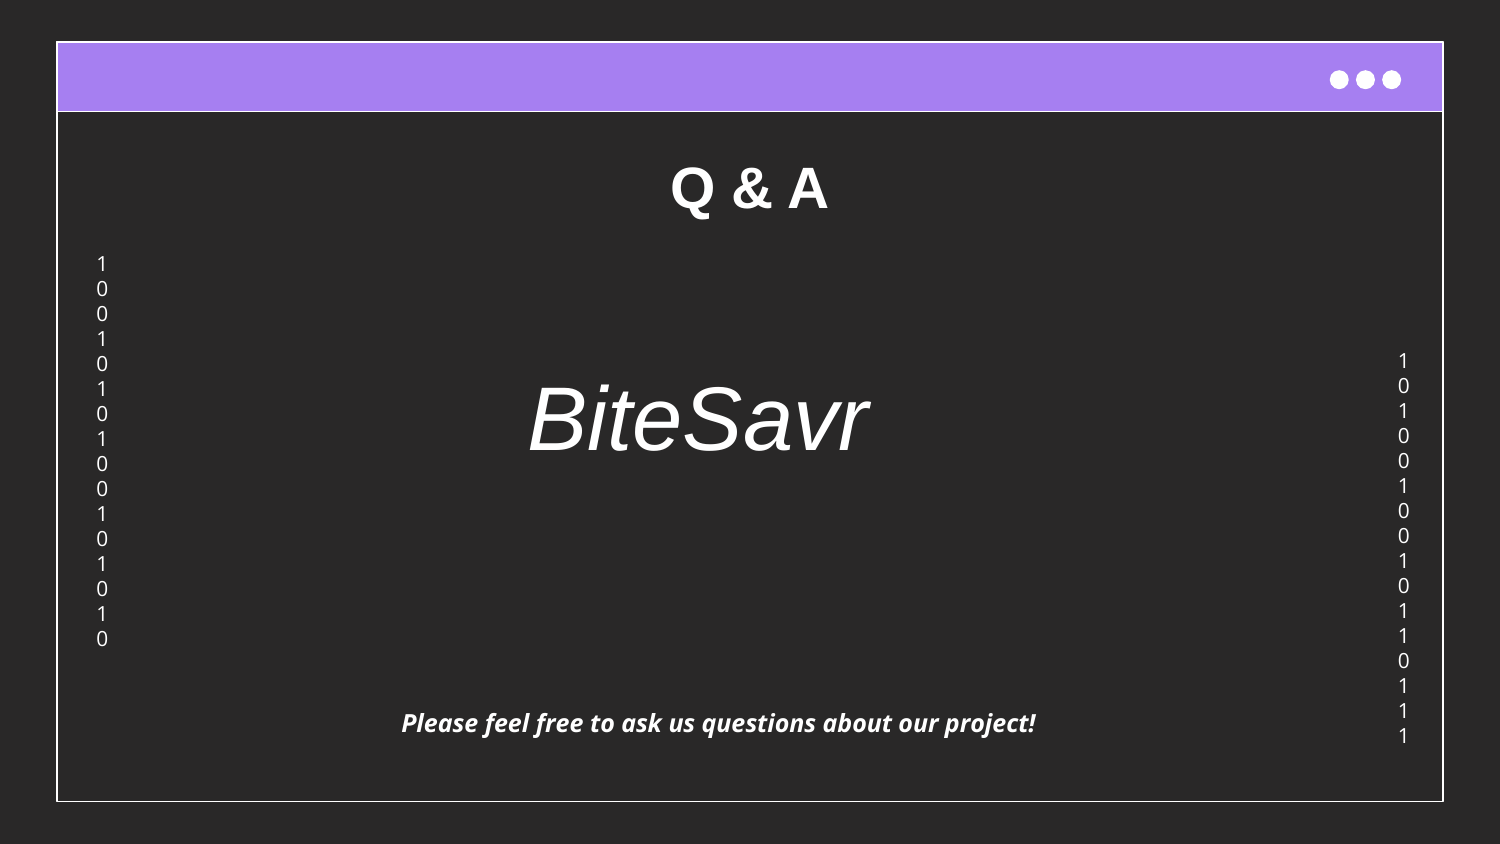

# Q & A

BiteSavr
                                    Please feel free to ask us questions about our project!